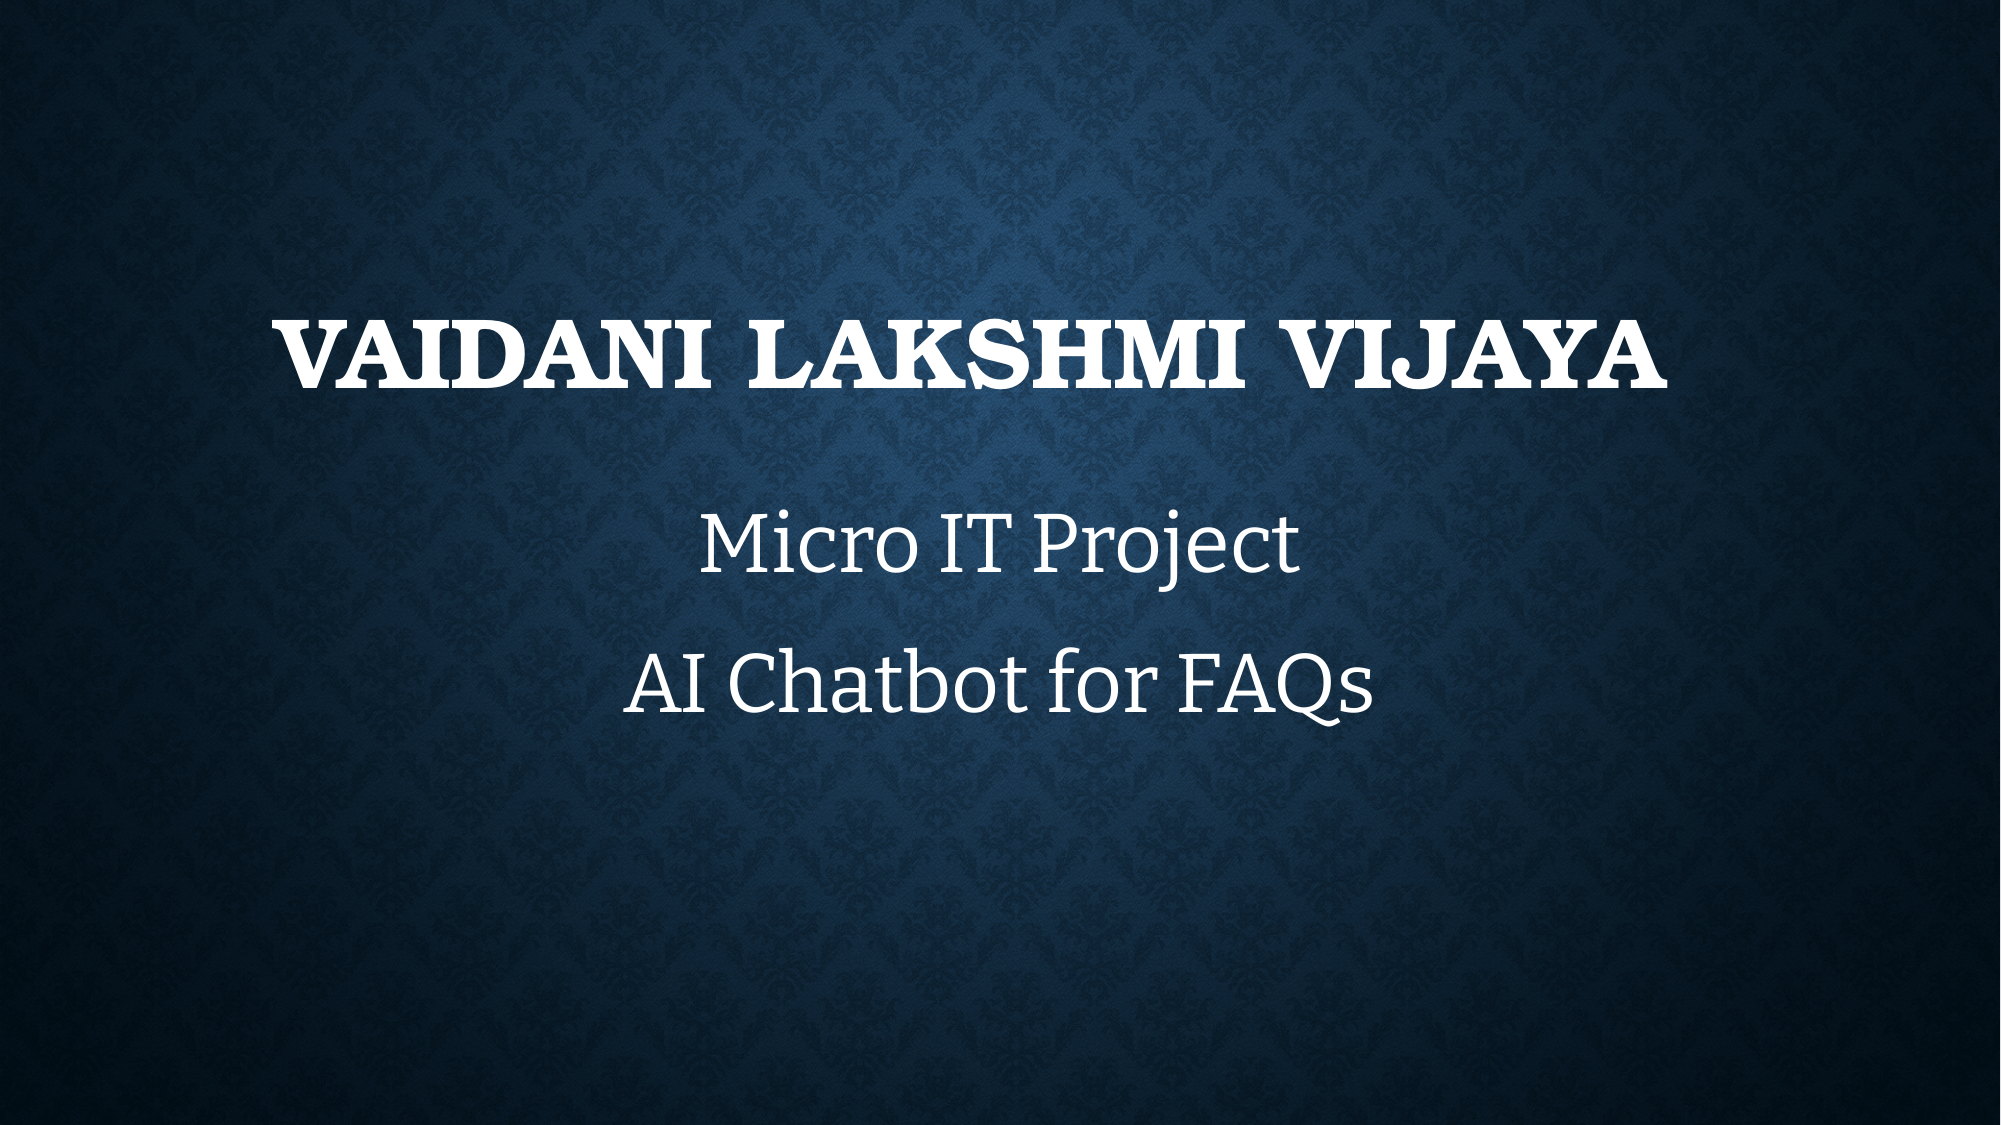

# Vaidani LAKSHMI VIJAYA
Micro IT Project
AI Chatbot for FAQs